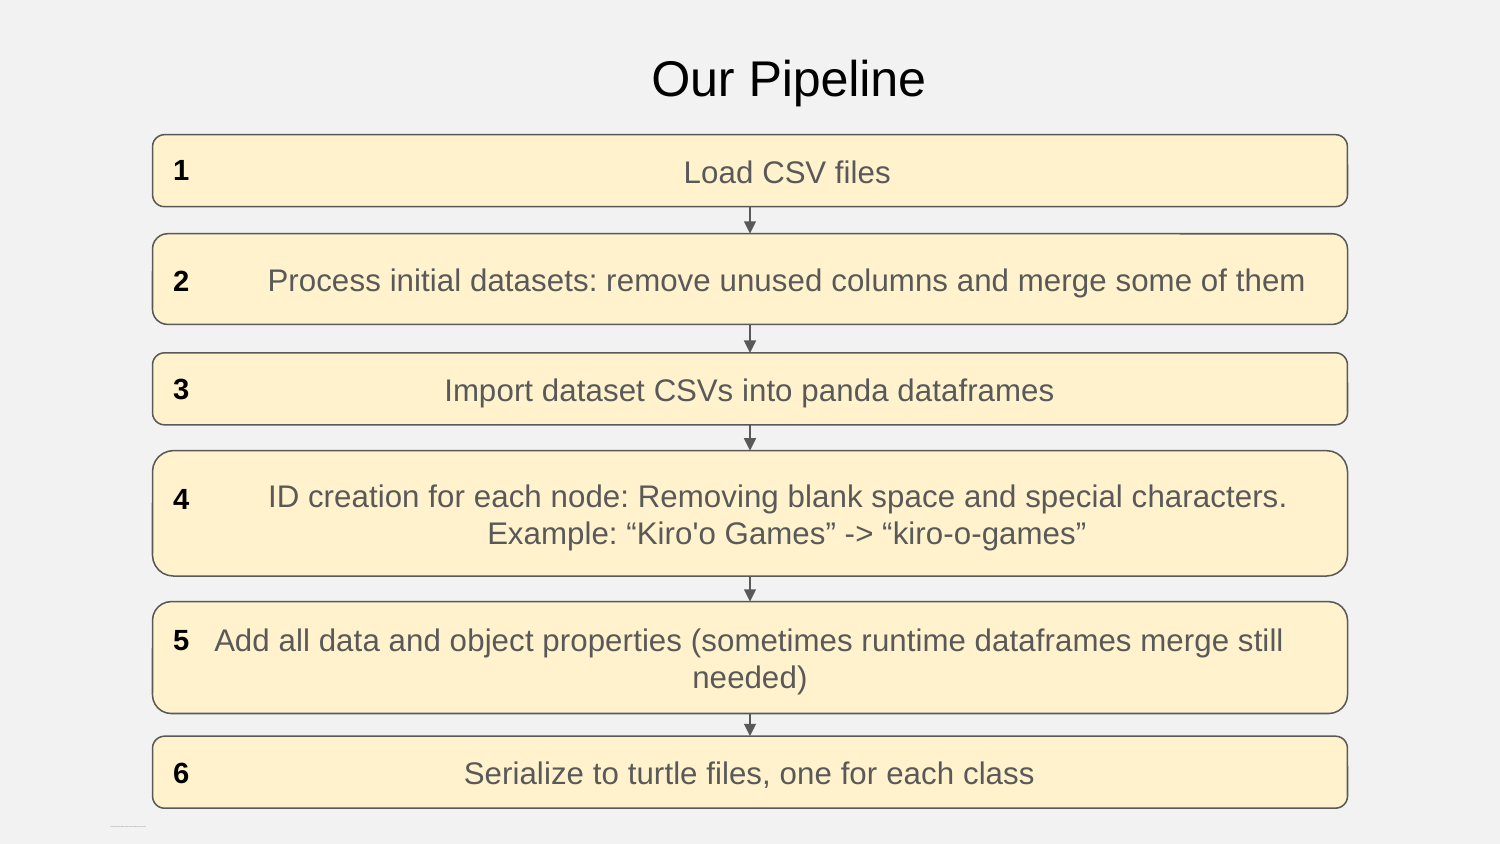

# Our Pipeline
1
Load CSV files
Process initial datasets: remove unused columns and merge some of them
2
3
Import dataset CSVs into panda dataframes
ID creation for each node: Removing blank space and special characters.
Example: “Kiro'o Games” -> “kiro-o-games”
4
Add all data and object properties (sometimes runtime dataframes merge still needed)
5
Serialize to turtle files, one for each class
6

Add all data and object properties (sometimes runtime dataframes merge still needed)